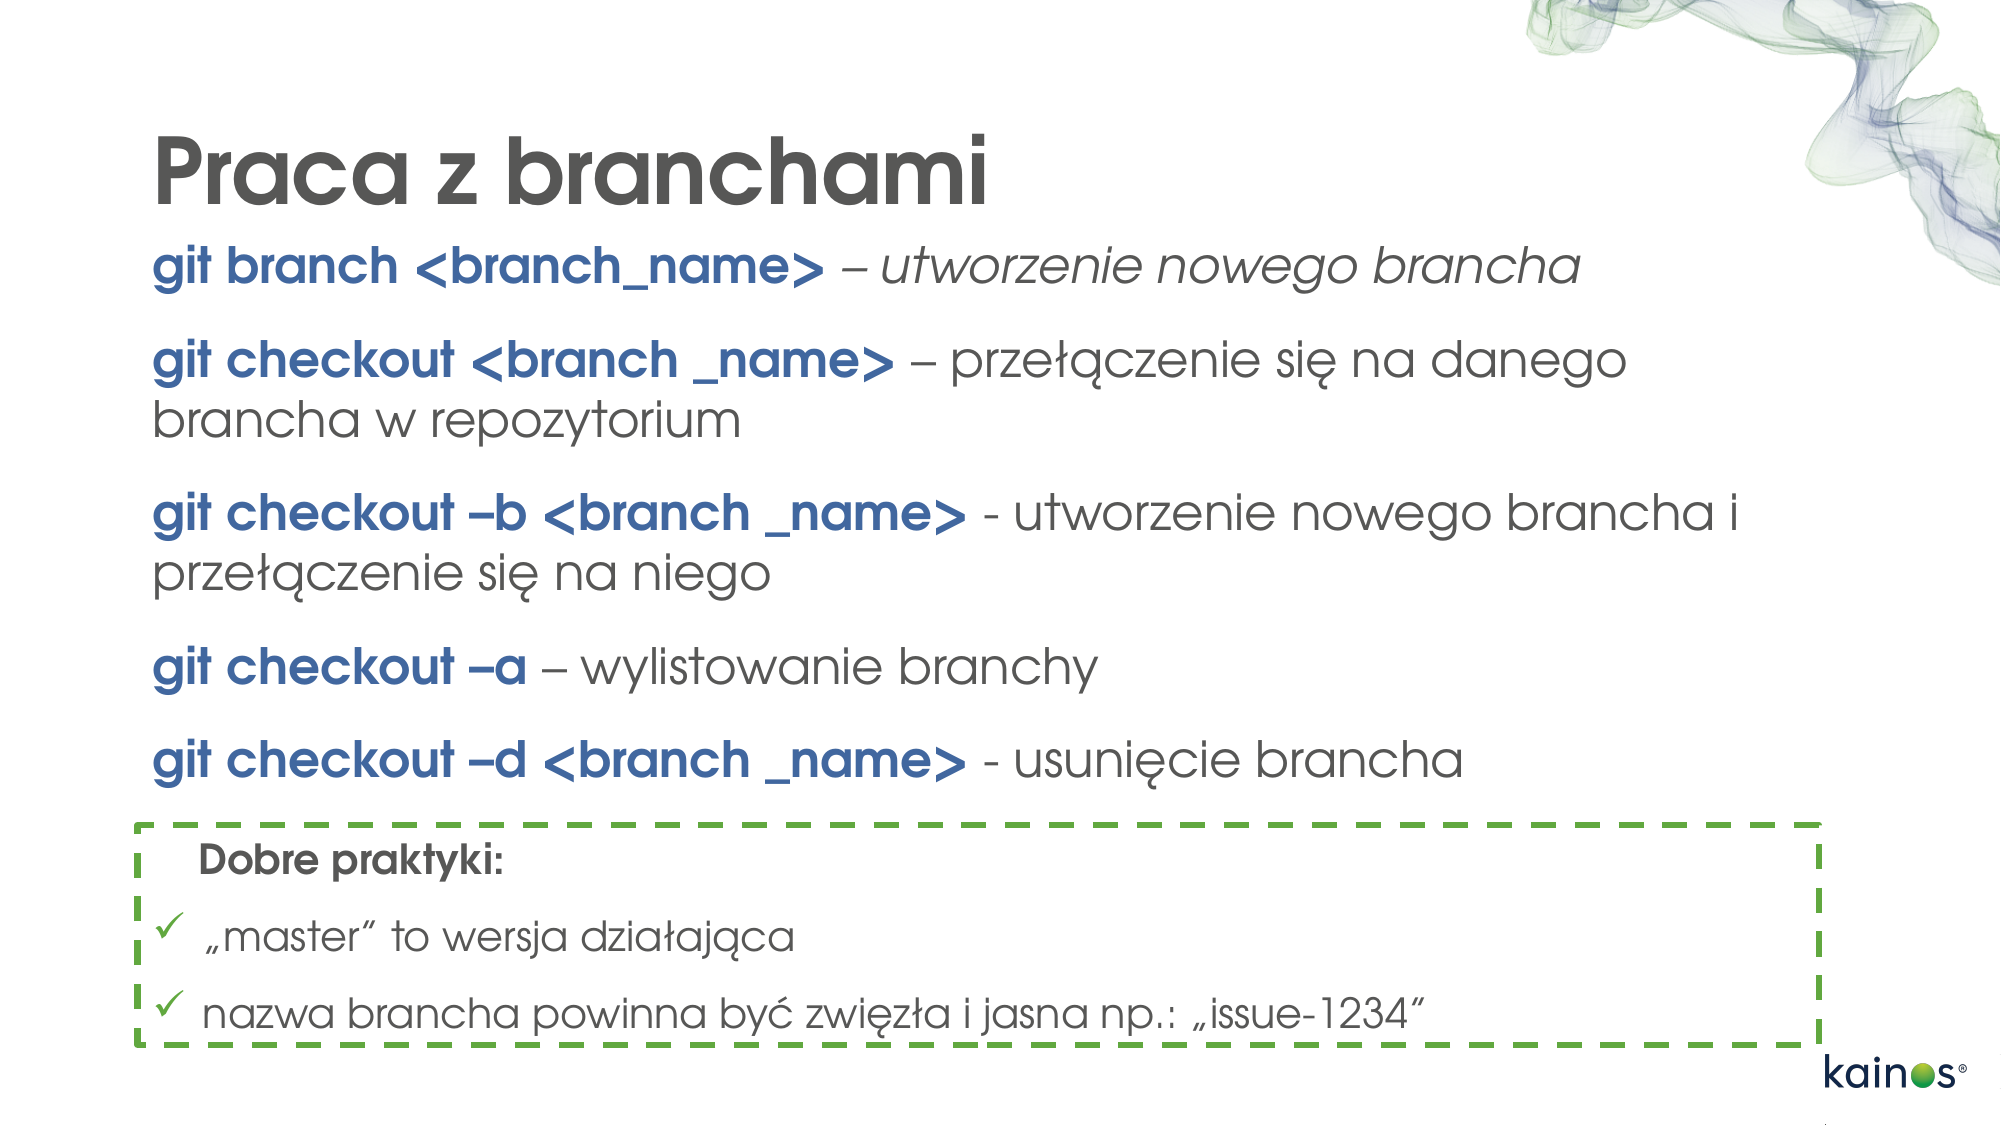

# Praca z branchami
git branch <branch_name> – utworzenie nowego brancha
git checkout <branch _name> – przełączenie się na danego brancha w repozytorium
git checkout –b <branch _name> - utworzenie nowego brancha i przełączenie się na niego
git checkout –a – wylistowanie branchy
git checkout –d <branch _name> - usunięcie brancha
    Dobre praktyki:
„master” to wersja działająca
nazwa brancha powinna być zwięzła i jasna np.: „issue-1234”